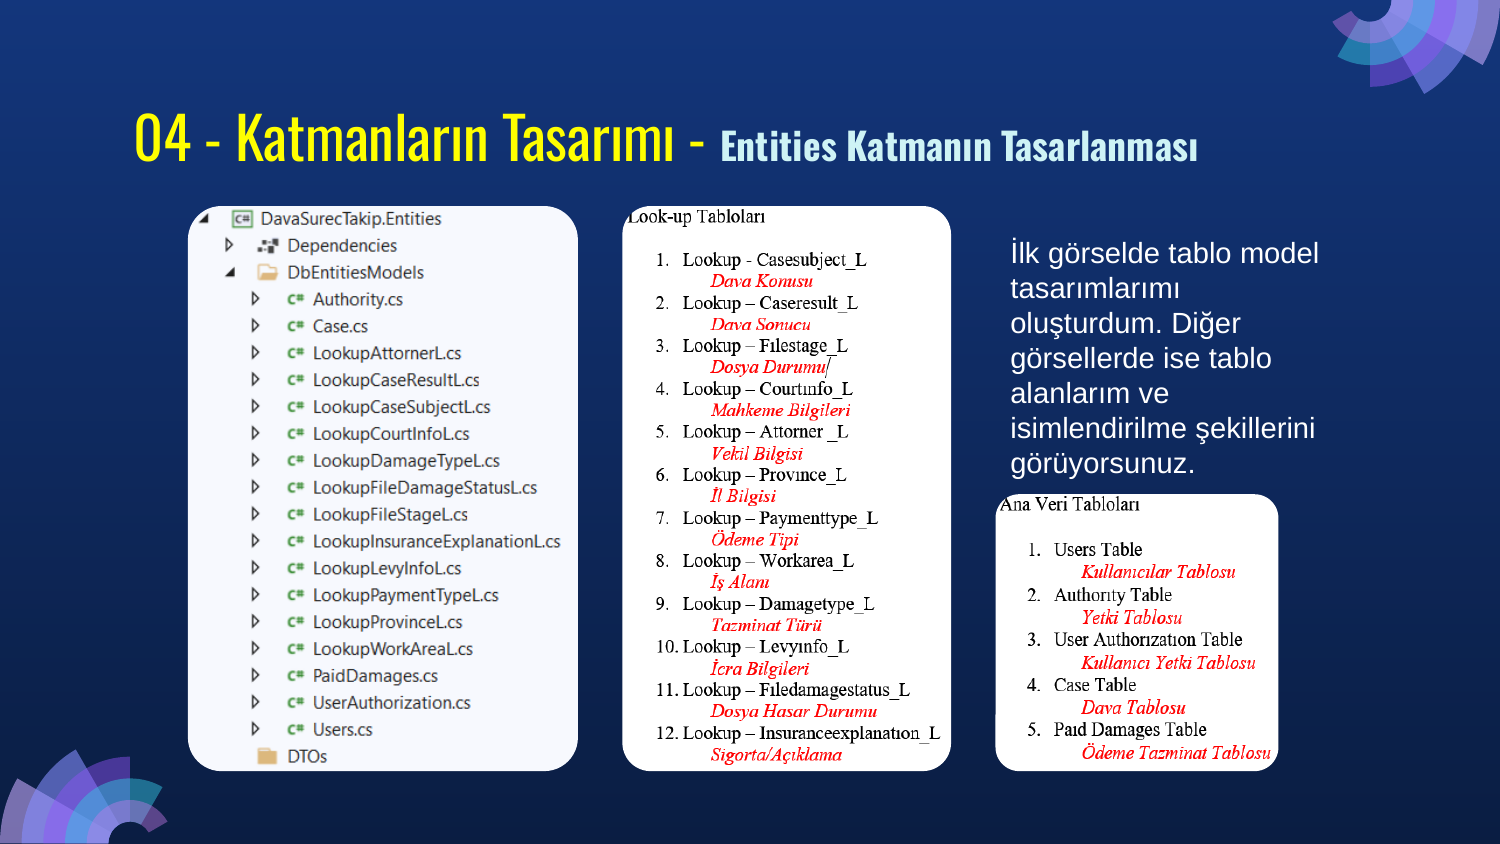

# 04 - Katmanların Tasarımı - Entities Katmanın Tasarlanması

İlk görselde tablo model tasarımlarımı oluşturdum. Diğer görsellerde ise tablo alanlarım ve isimlendirilme şekillerini görüyorsunuz.